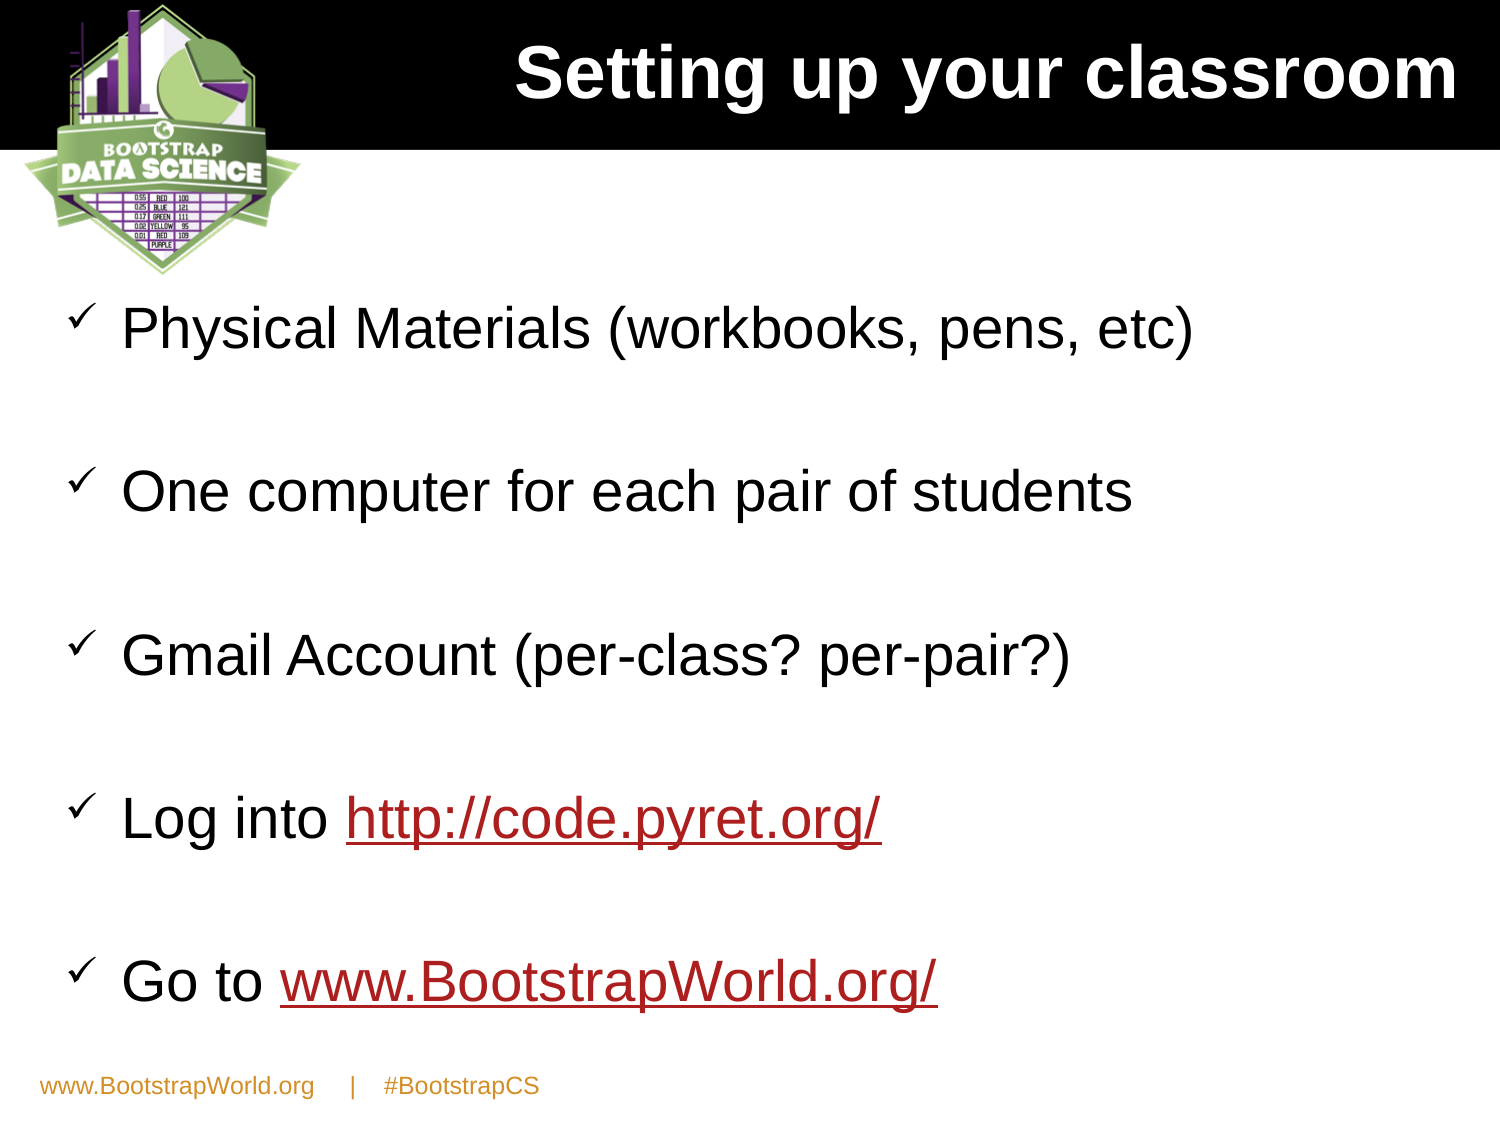

# Setting up your classroom
Physical Materials (workbooks, pens, etc)

One computer for each pair of students

Gmail Account (per-class? per-pair?)

Log into http://code.pyret.org/

Go to www.BootstrapWorld.org/
www.BootstrapWorld.org     |    #BootstrapCS